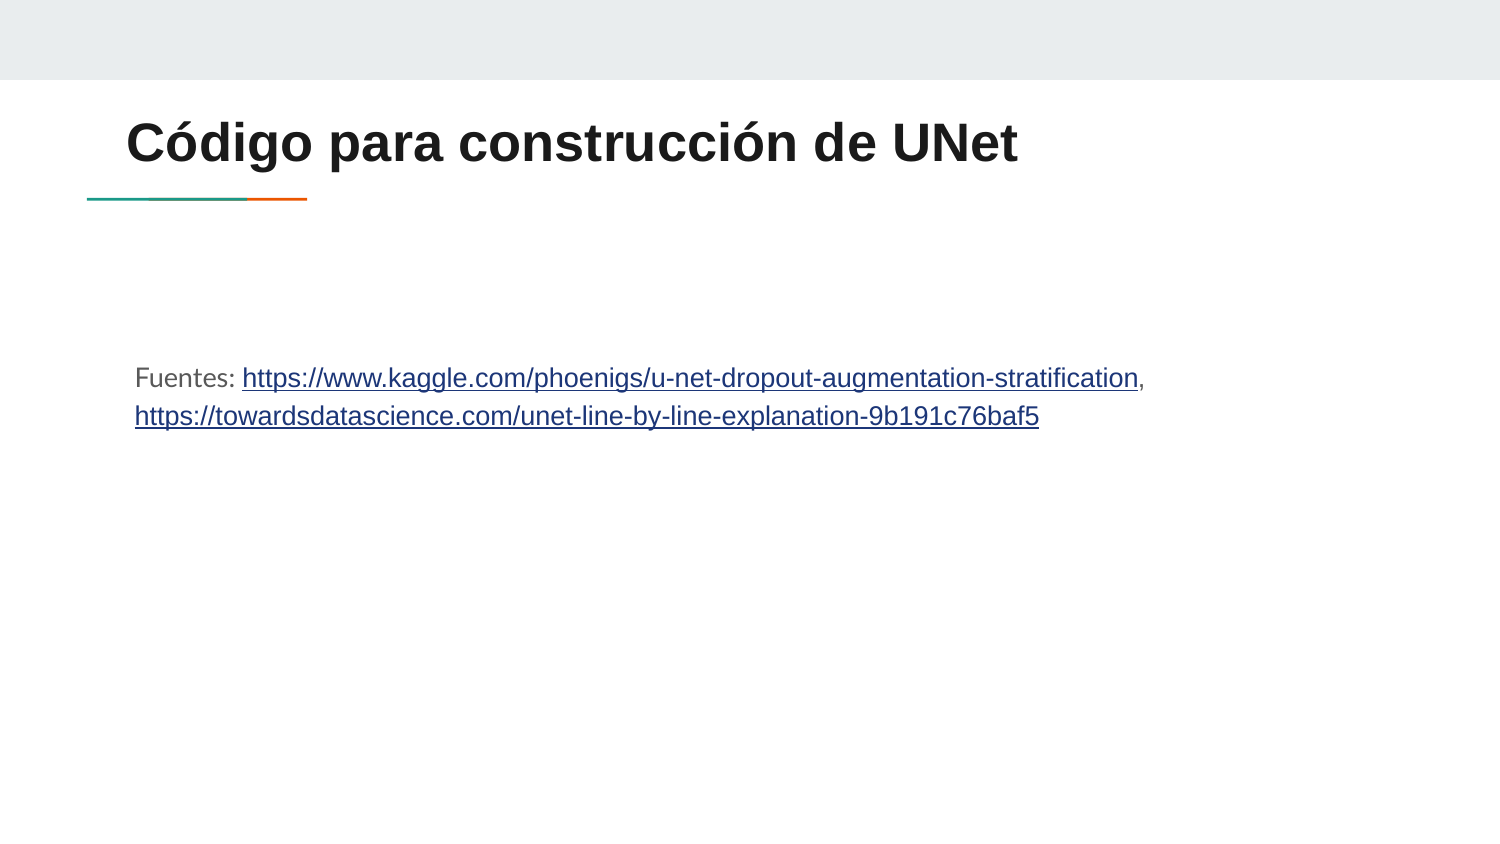

# Código para construcción de UNet
Fuentes: https://www.kaggle.com/phoenigs/u-net-dropout-augmentation-stratification, https://towardsdatascience.com/unet-line-by-line-explanation-9b191c76baf5